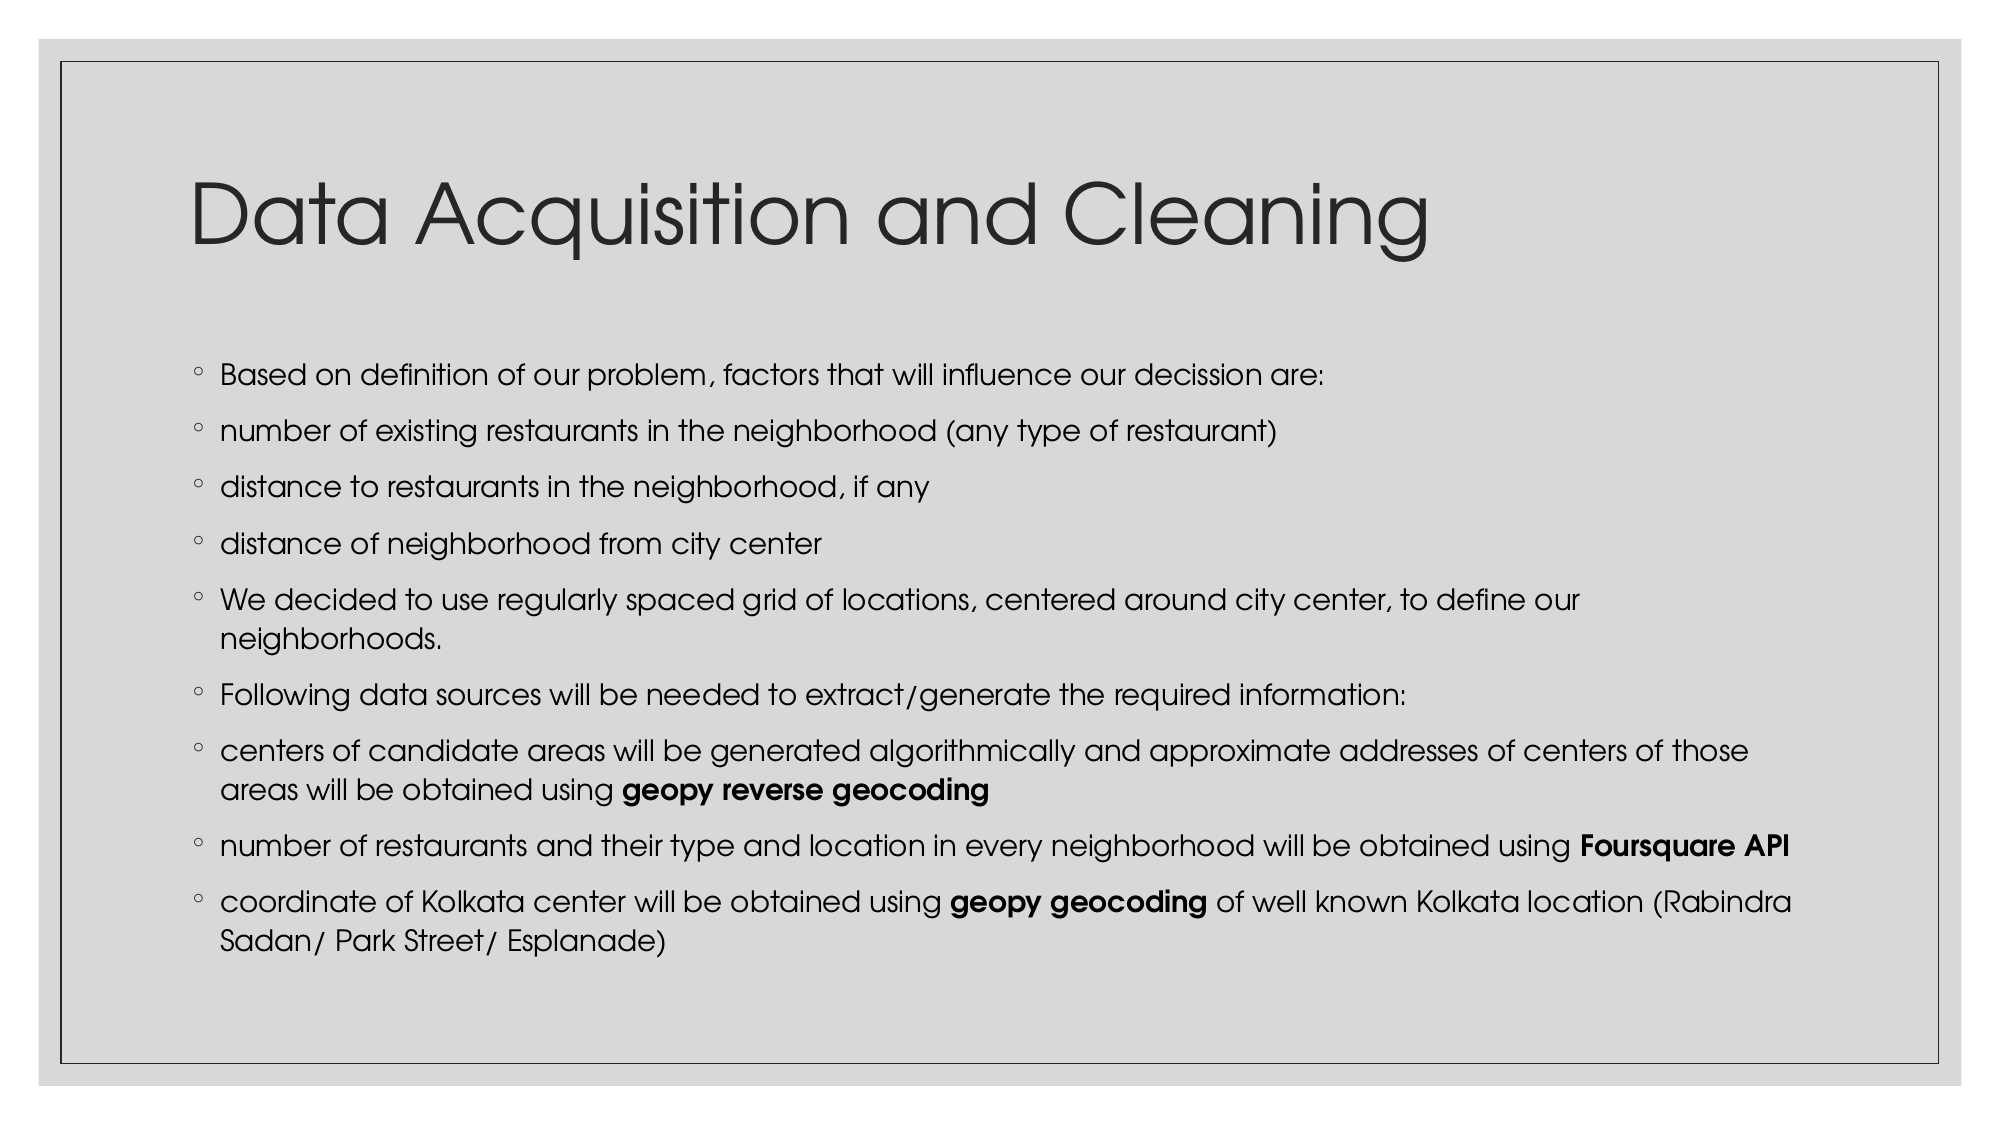

# Data Acquisition and Cleaning
Based on definition of our problem, factors that will influence our decission are:
number of existing restaurants in the neighborhood (any type of restaurant)
distance to restaurants in the neighborhood, if any
distance of neighborhood from city center
We decided to use regularly spaced grid of locations, centered around city center, to define our neighborhoods.
Following data sources will be needed to extract/generate the required information:
centers of candidate areas will be generated algorithmically and approximate addresses of centers of those areas will be obtained using geopy reverse geocoding
number of restaurants and their type and location in every neighborhood will be obtained using Foursquare API
coordinate of Kolkata center will be obtained using geopy geocoding of well known Kolkata location (Rabindra Sadan/ Park Street/ Esplanade)